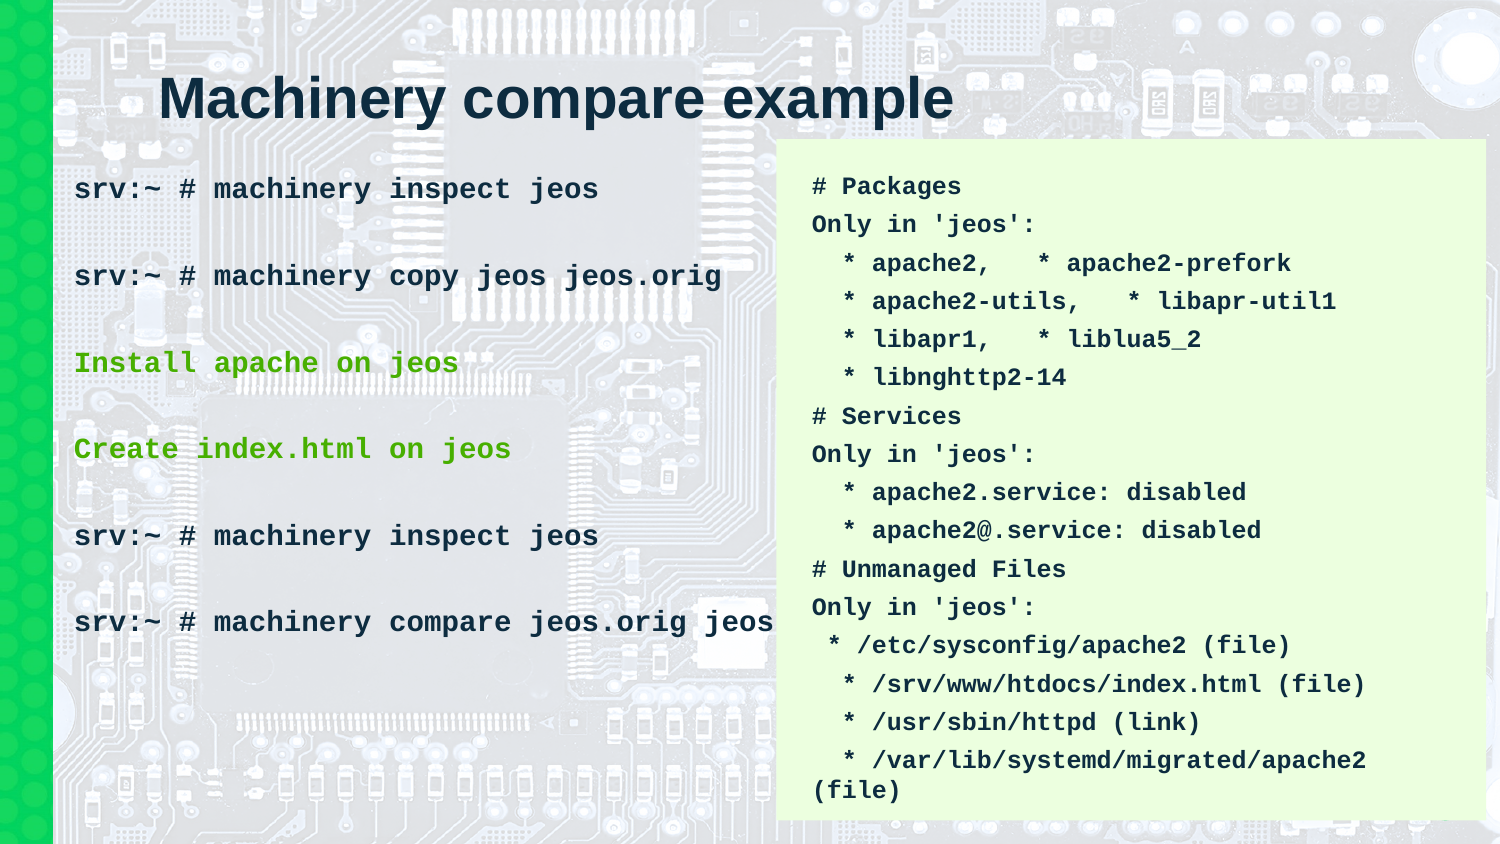

# Machinery compare example

srv:~ # machinery inspect jeos

srv:~ # machinery copy jeos jeos.orig

Install apache on jeos

Create index.html on jeos

srv:~ # machinery inspect jeos

srv:~ # machinery compare jeos.orig jeos

# Packages
Only in 'jeos':
  * apache2,   * apache2-prefork
  * apache2-utils,   * libapr-util1
  * libapr1,   * liblua5_2
  * libnghttp2-14
# Services
Only in 'jeos':
  * apache2.service: disabled
  * apache2@.service: disabled
# Unmanaged Files
Only in 'jeos':
 * /etc/sysconfig/apache2 (file)
  * /srv/www/htdocs/index.html (file)
  * /usr/sbin/httpd (link)
  * /var/lib/systemd/migrated/apache2 (file)